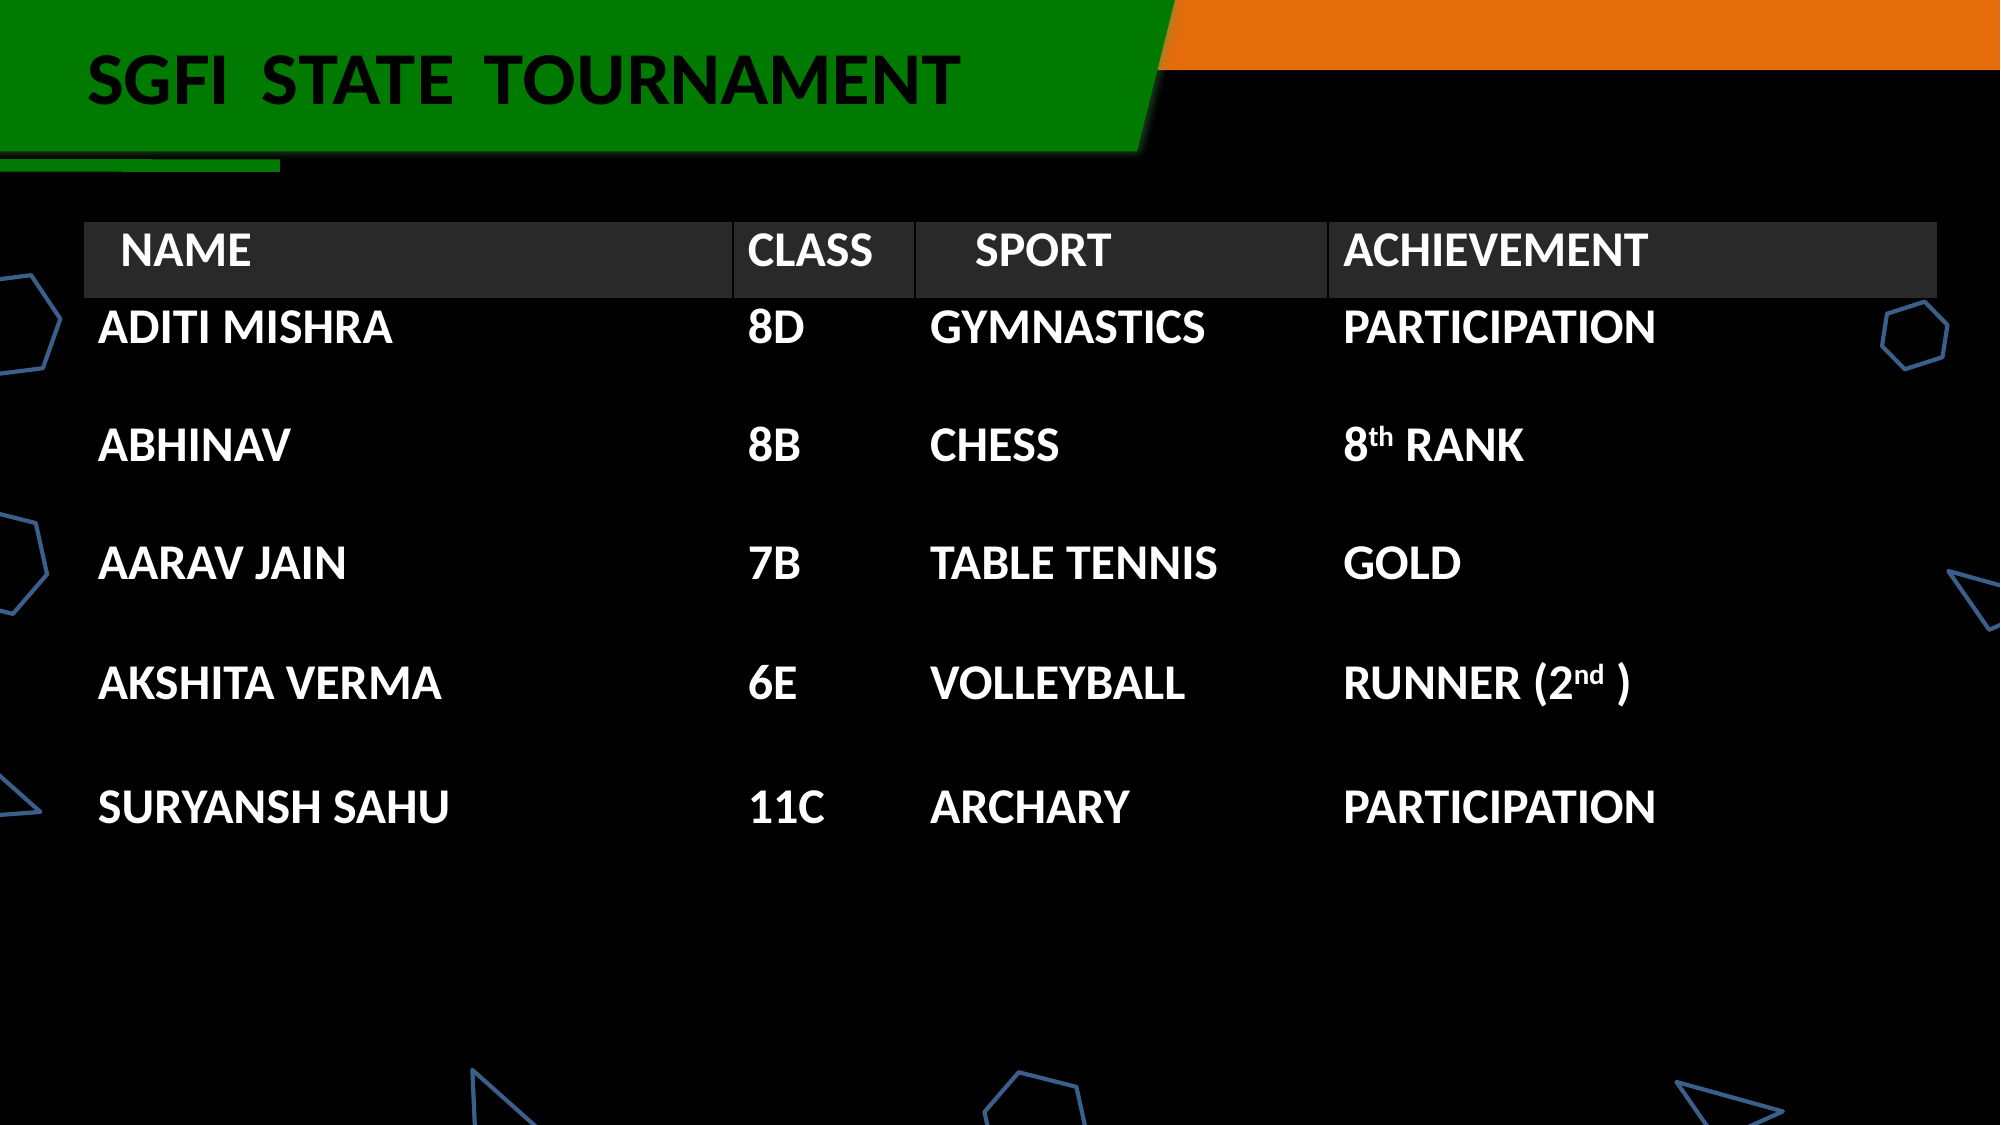

SGFI  STATE  TOURNAMENT
| NAME | CLASS | SPORT | ACHIEVEMENT |
| --- | --- | --- | --- |
| ADITI MISHRA | 8D | GYMNASTICS | PARTICIPATION |
| ABHINAV | 8B | CHESS | 8th RANK |
| AARAV JAIN | 7B | TABLE TENNIS | GOLD |
| AKSHITA VERMA | 6E | VOLLEYBALL | RUNNER (2nd ) |
| SURYANSH SAHU | 11C | ARCHARY | PARTICIPATION |
|  |  |  |  |
|  |  |  |  |